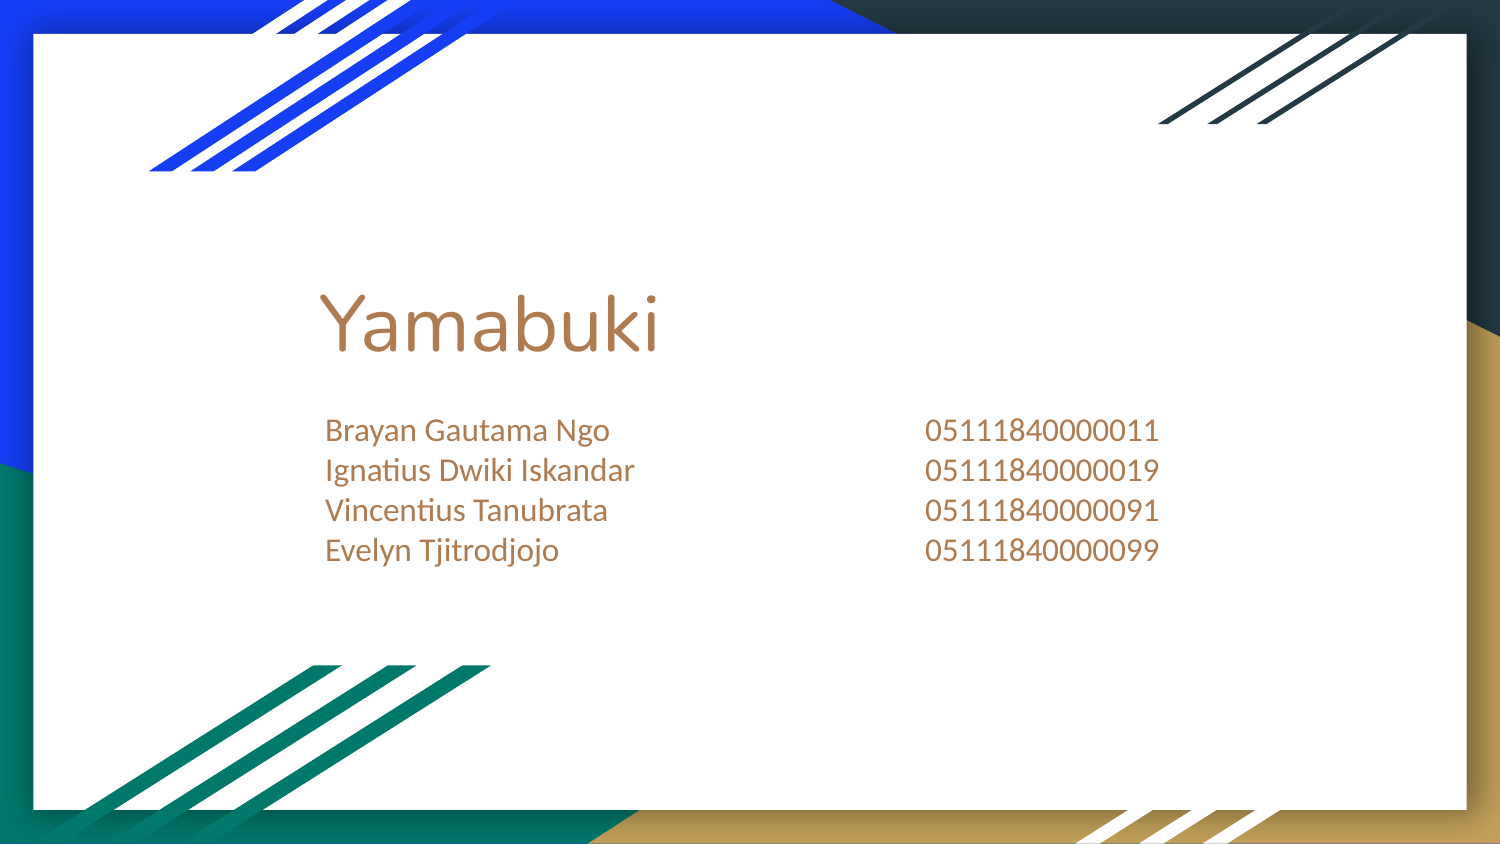

# Yamabuki
Brayan Gautama Ngo			05111840000011
Ignatius Dwiki Iskandar		05111840000019
Vincentius Tanubrata			05111840000091
Evelyn Tjitrodjojo			05111840000099